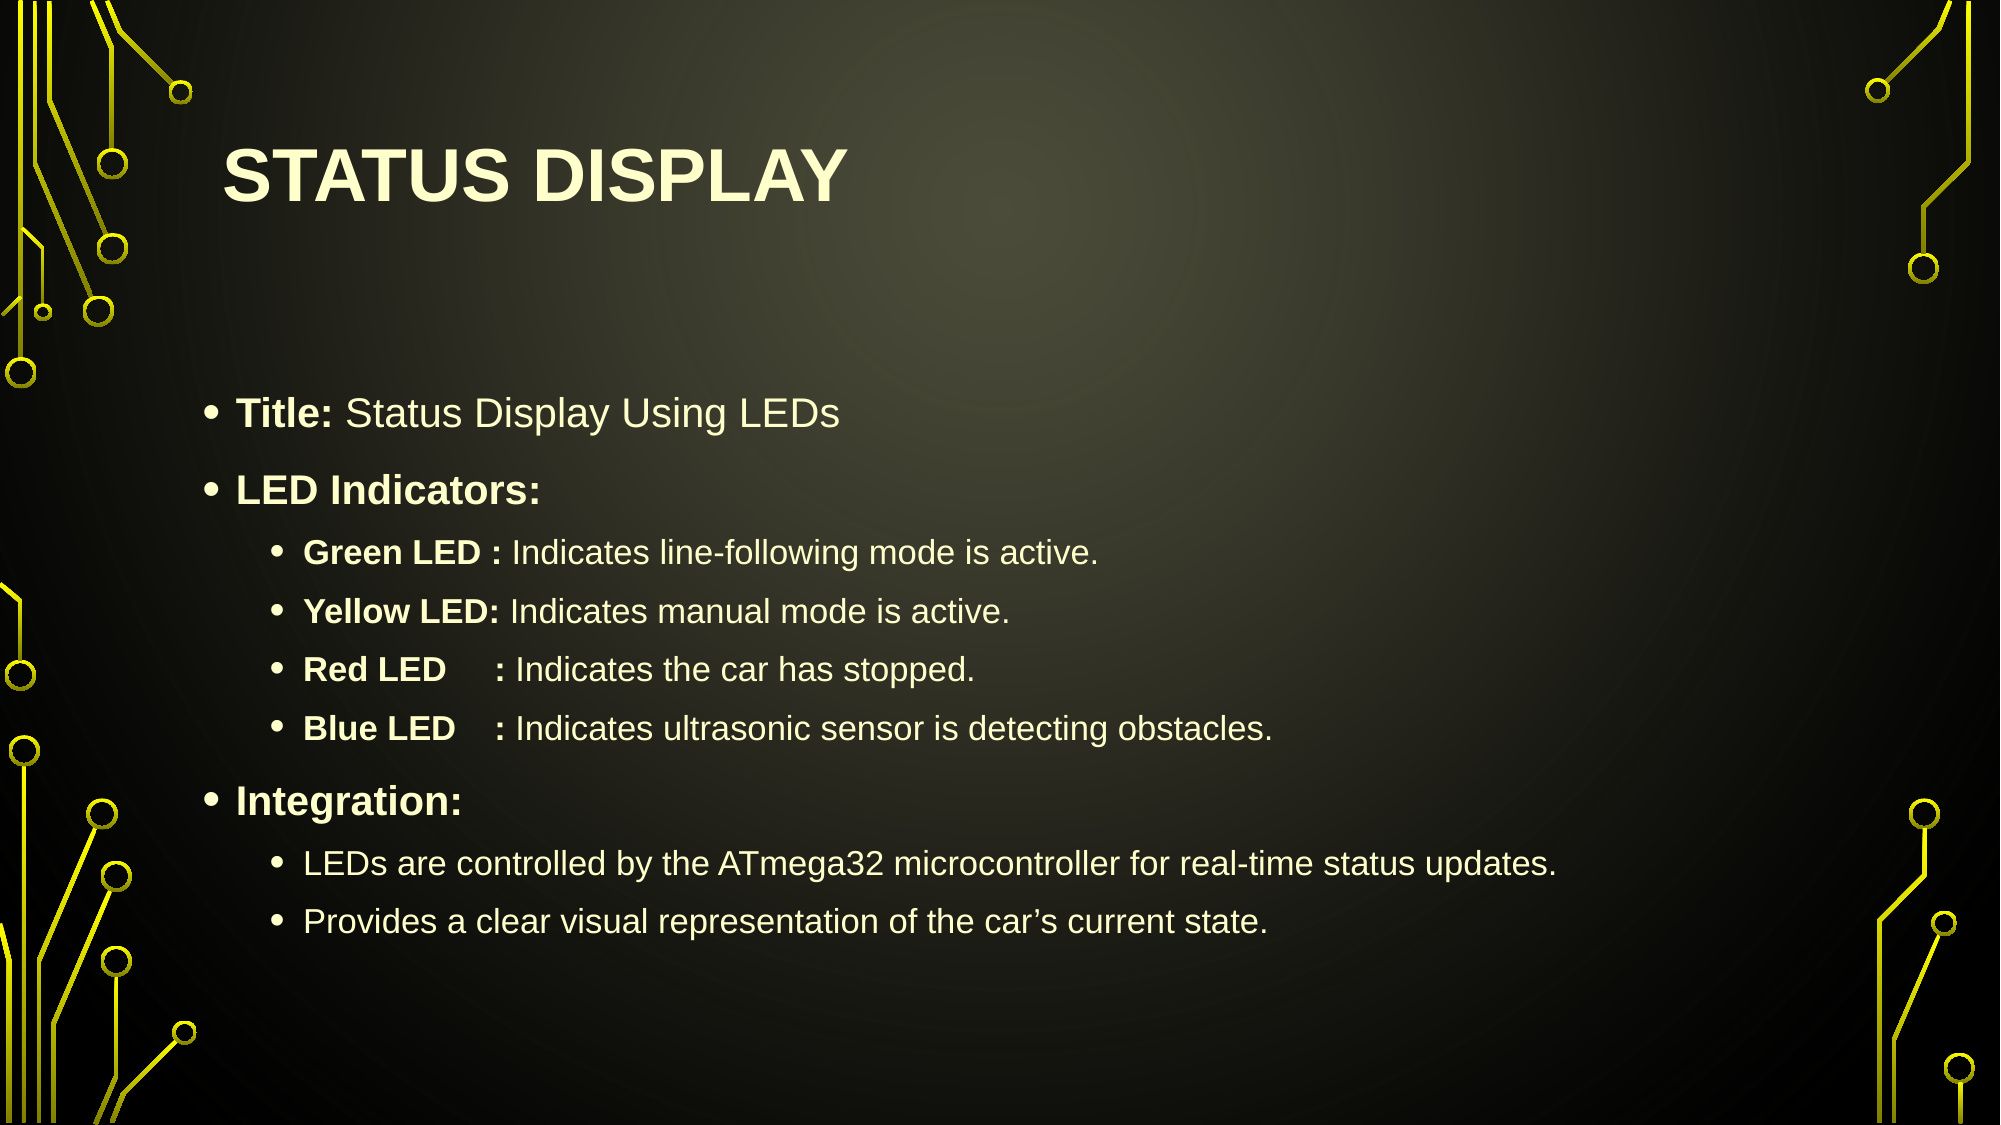

# Status Display
Title: Status Display Using LEDs
LED Indicators:
Green LED : Indicates line-following mode is active.
Yellow LED: Indicates manual mode is active.
Red LED     : Indicates the car has stopped.
Blue LED    : Indicates ultrasonic sensor is detecting obstacles.
Integration:
LEDs are controlled by the ATmega32 microcontroller for real-time status updates.
Provides a clear visual representation of the car’s current state.